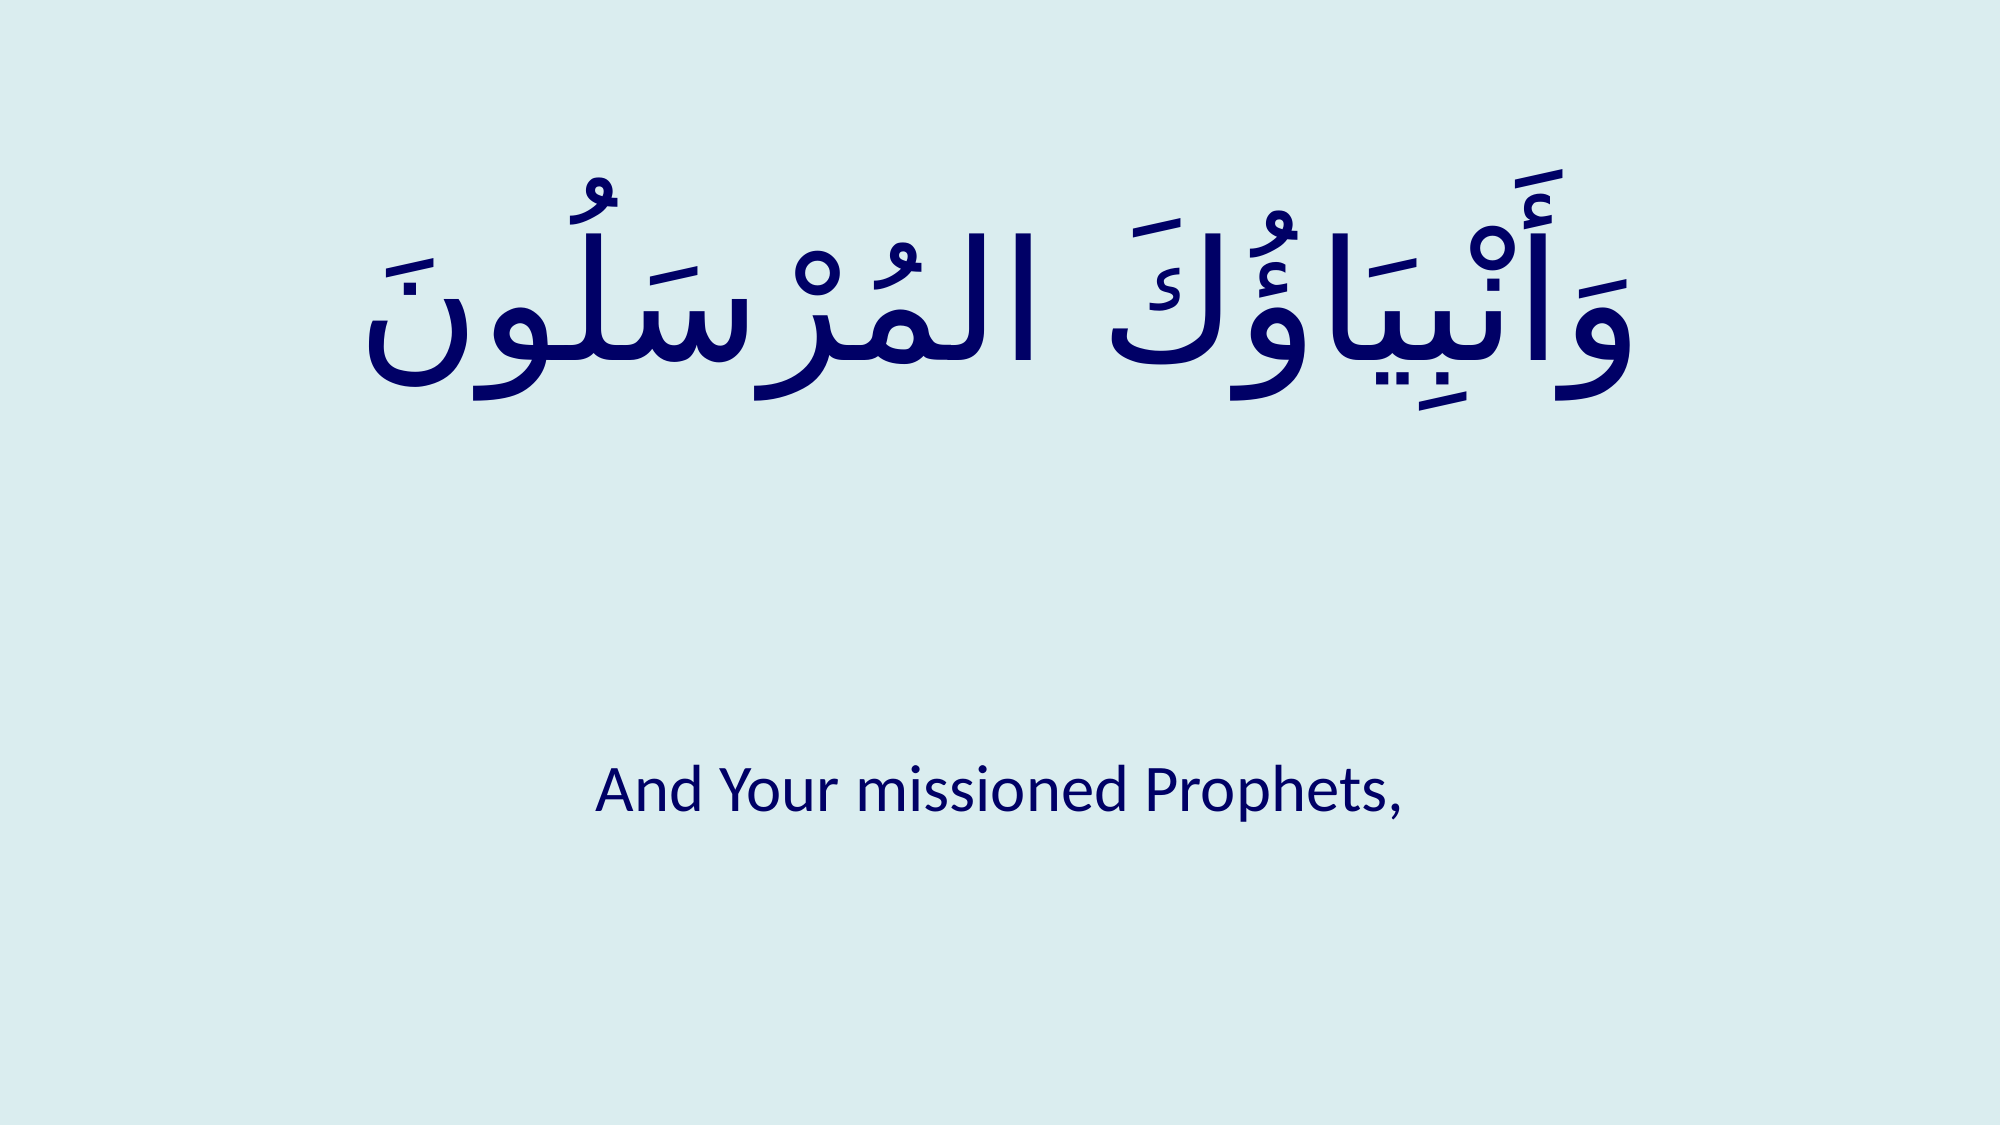

# وَأَنْبِيَاؤُكَ المُرْسَلُونَ
And Your missioned Prophets,